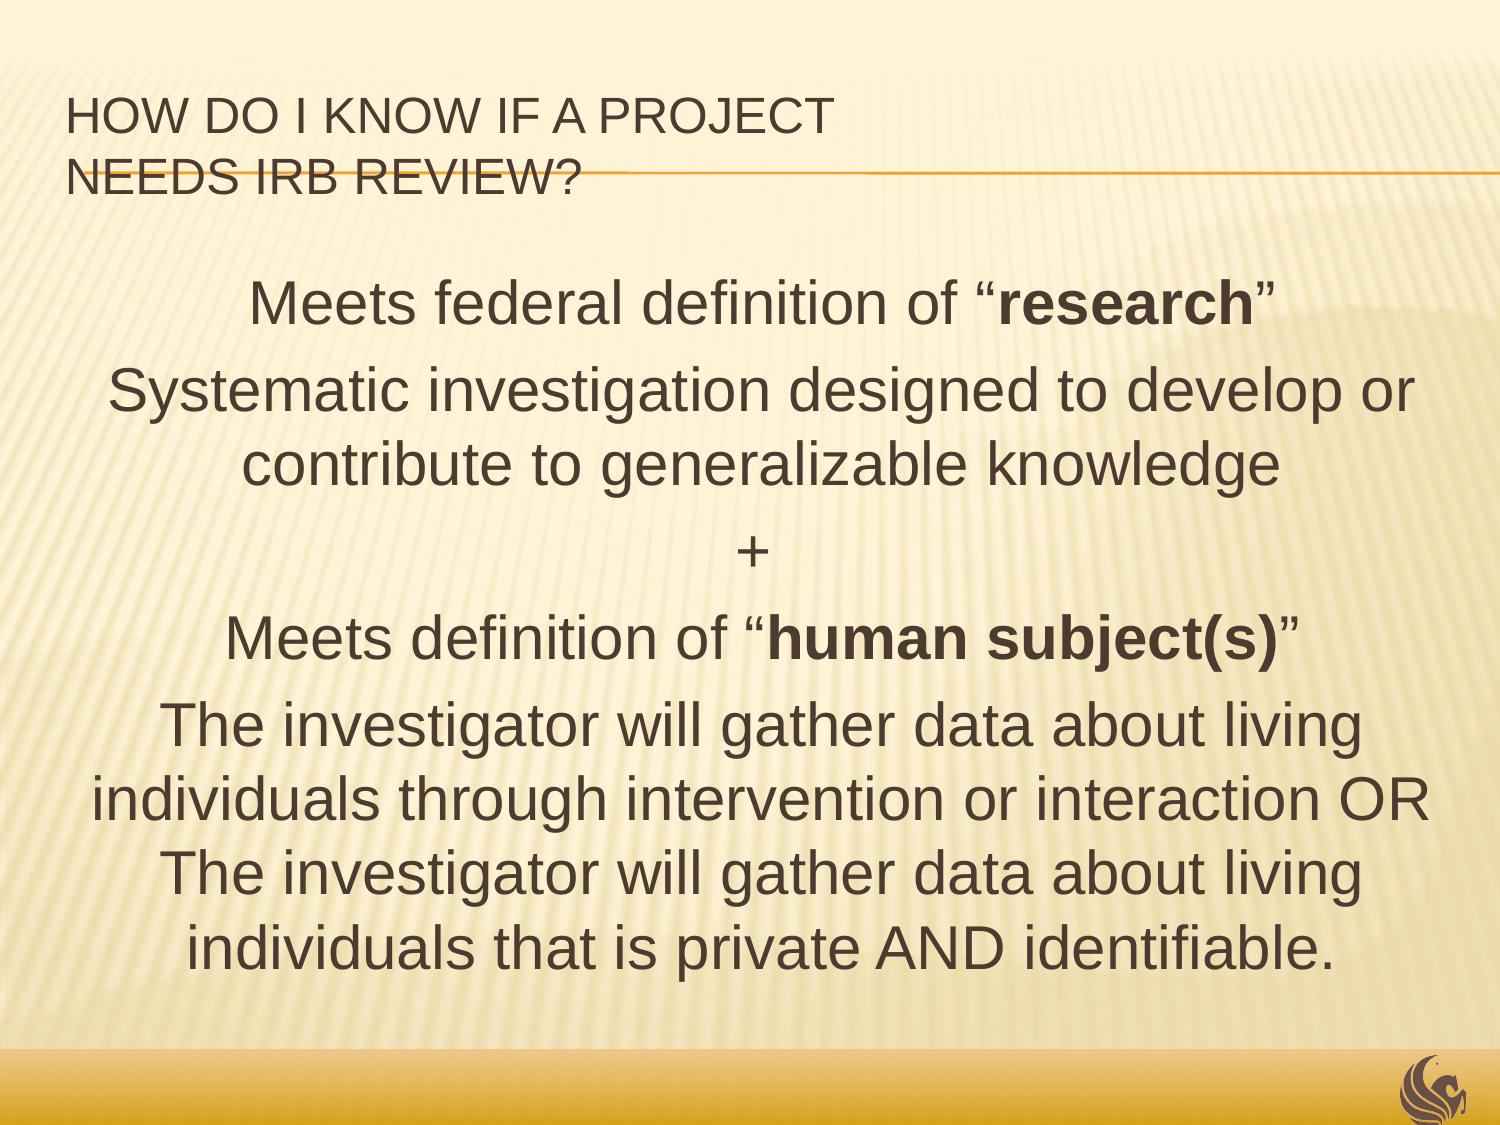

# How do I know if a project needs IRB review?
Meets federal definition of “research”
Systematic investigation designed to develop or contribute to generalizable knowledge
+
Meets definition of “human subject(s)”
The investigator will gather data about living individuals through intervention or interaction OR The investigator will gather data about living individuals that is private AND identifiable.